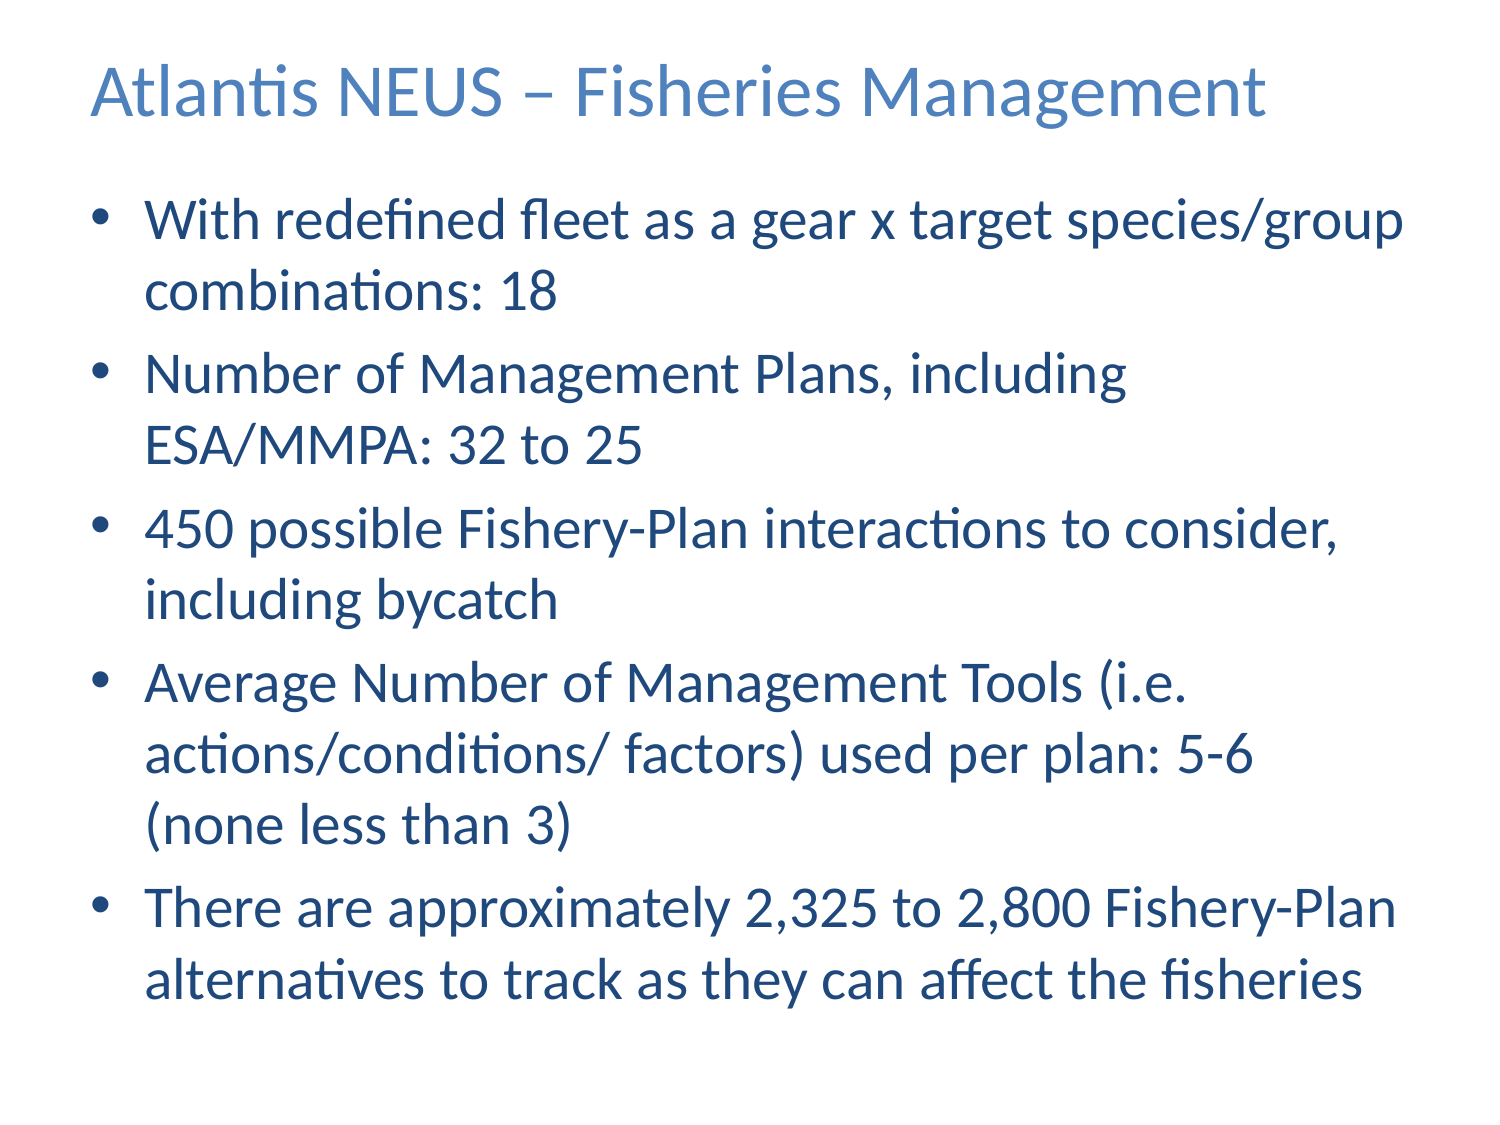

# Atlantis NEUS – Fisheries Management
With redefined fleet as a gear x target species/group combinations: 18
Number of Management Plans, including ESA/MMPA: 32 to 25
450 possible Fishery-Plan interactions to consider, including bycatch
Average Number of Management Tools (i.e.  actions/conditions/ factors) used per plan: 5-6 (none less than 3)
There are approximately 2,325 to 2,800 Fishery-Plan alternatives to track as they can affect the fisheries